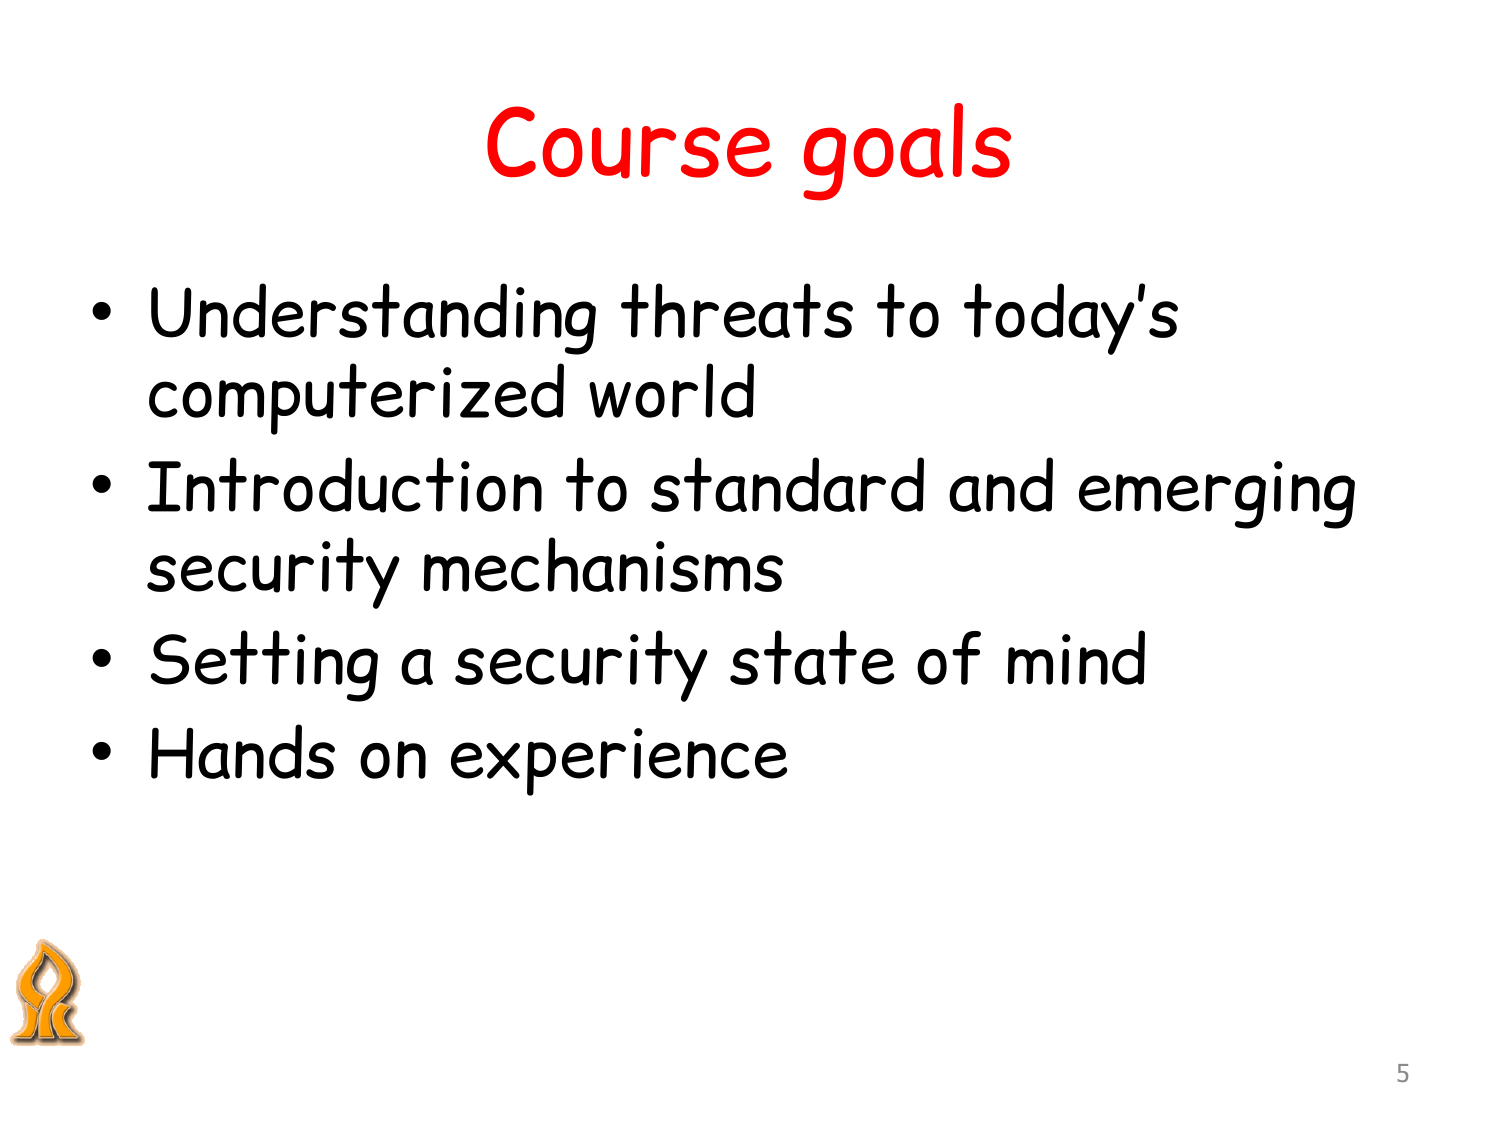

# Course goals
Understanding threats to today’s computerized world
Introduction to standard and emerging security mechanisms
Setting a security state of mind
Hands on experience
5